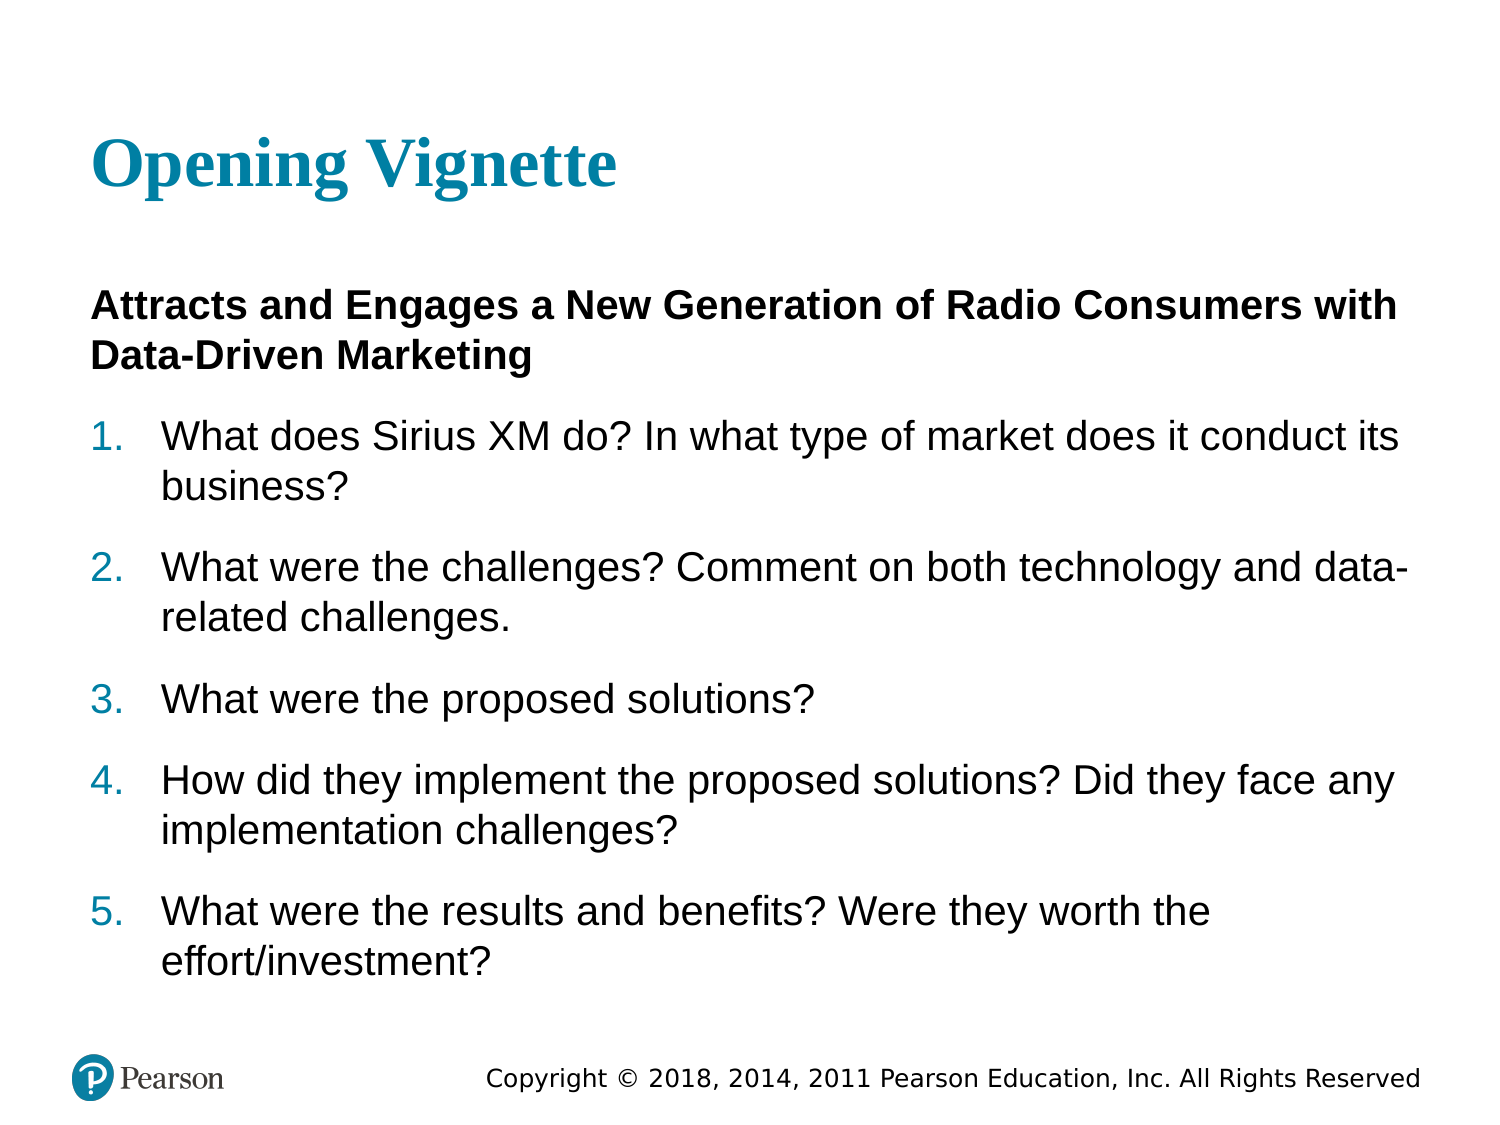

# Opening Vignette
Attracts and Engages a New Generation of Radio Consumers with Data-Driven Marketing
What does Sirius X M do? In what type of market does it conduct its business?
What were the challenges? Comment on both technology and data-related challenges.
What were the proposed solutions?
How did they implement the proposed solutions? Did they face any implementation challenges?
What were the results and benefits? Were they worth the effort/investment?